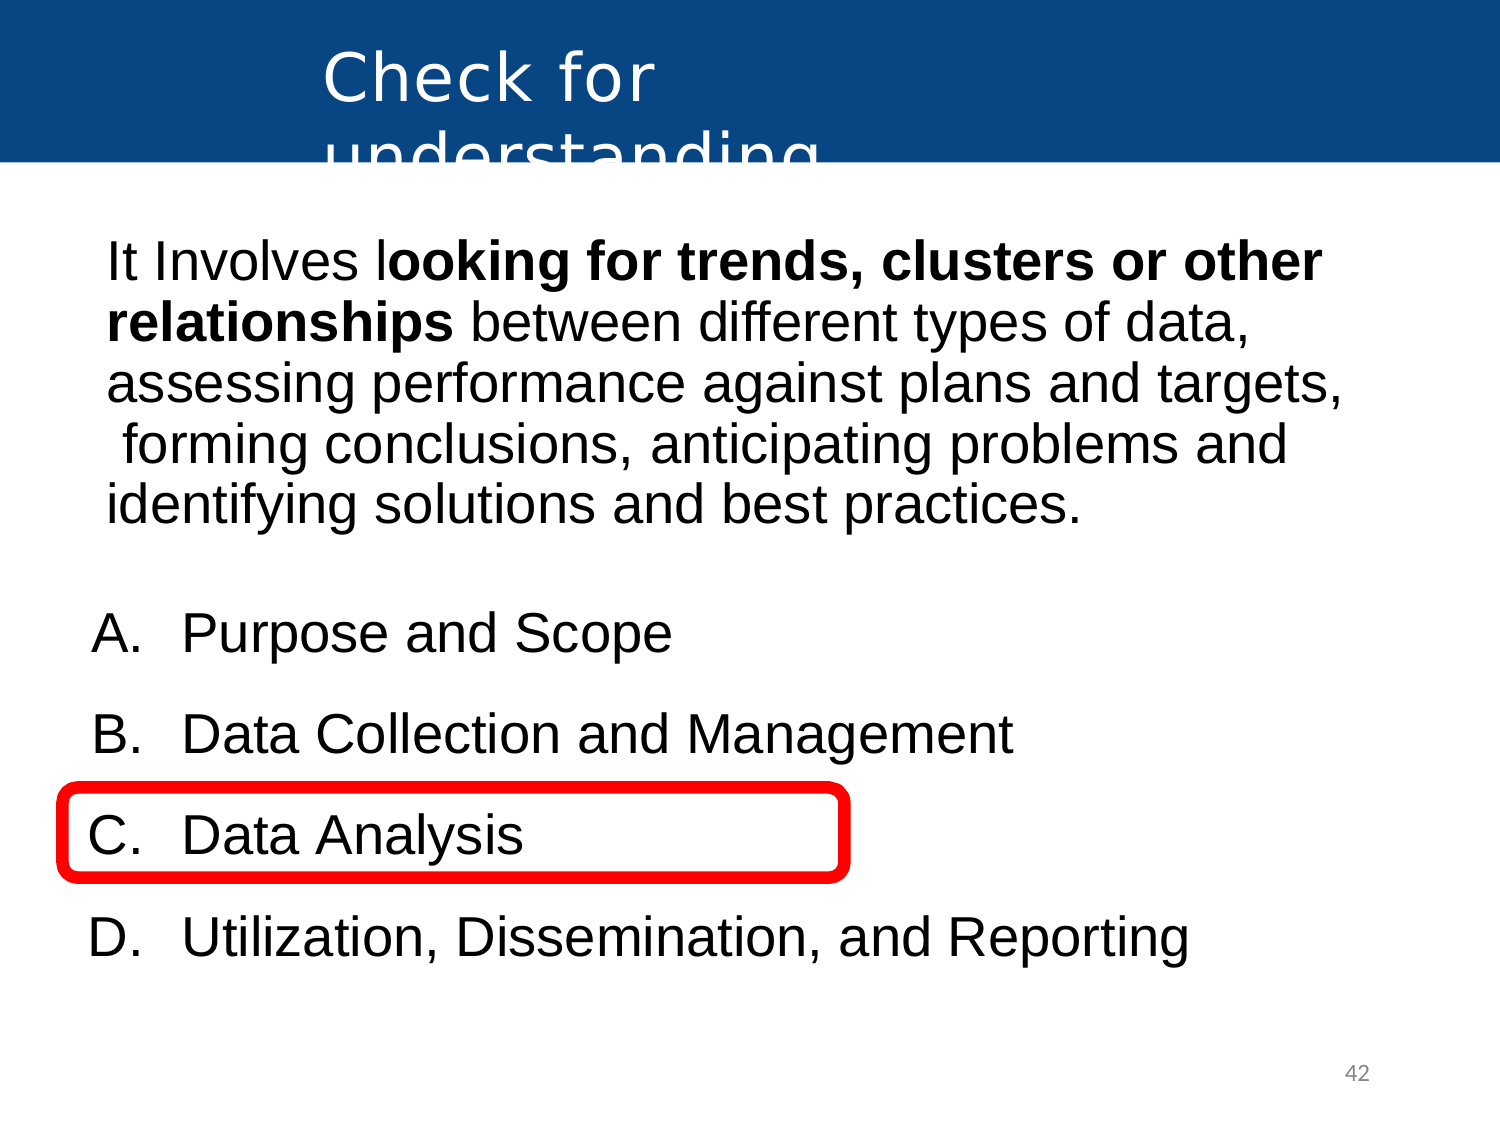

# Check for understanding
It Involves looking for trends, clusters or other  relationships between different types of data,  assessing performance against plans and targets,  forming conclusions, anticipating problems and  identifying solutions and best practices.

Purpose and Scope
Data Collection and Management
Data Analysis
Utilization, Dissemination, and Reporting

42